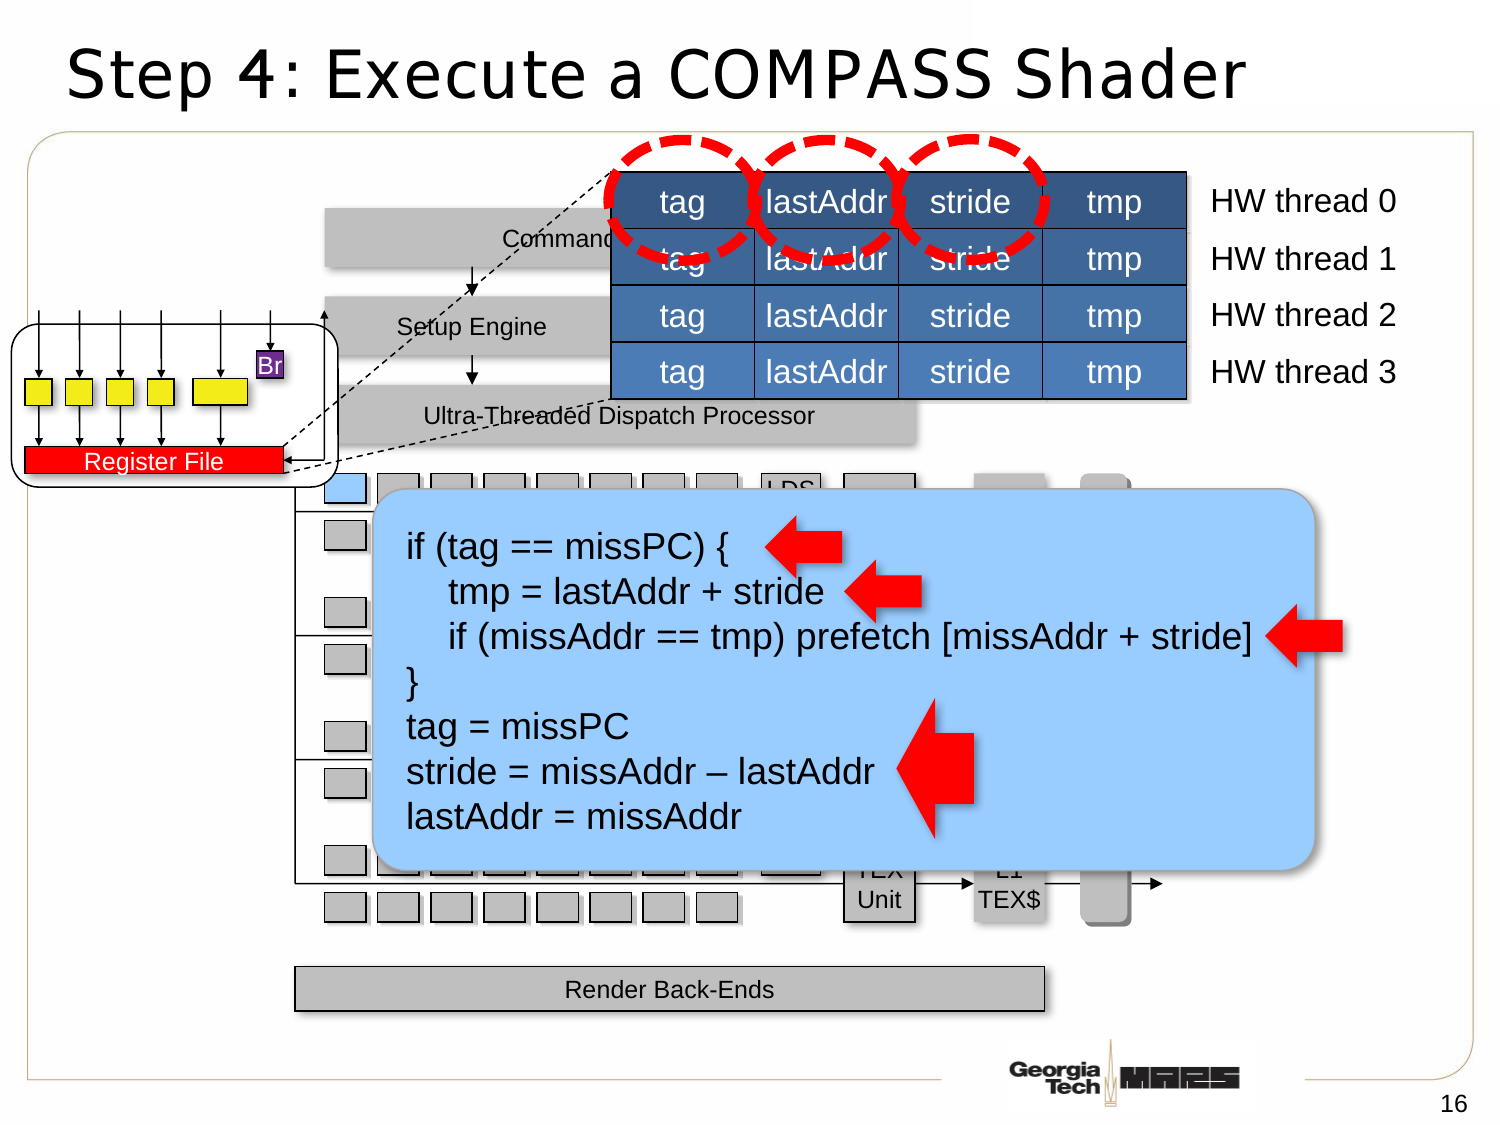

# Step 4: Execute a COMPASS Shader

HW thread 0
tag
lastAddr
stride
tmp
tag
lastAddr
stride
tmp
tag
lastAddr
stride
tmp
tag
lastAddr
stride
tmp
HW thread 1
HW thread 2
HW thread 3

Command Processor

Setup Engine
Inst. $
Const. $

Br

Register File

Ultra-Threaded Dispatch Processor

LDS
TEX
Unit
L1
TEX$
x-
bar
if (tag == missPC) {
    tmp = lastAddr + stride
    if (missAddr == tmp) prefetch [missAddr + stride]
}
tag = missPC
stride = missAddr – lastAddr
lastAddr = missAddr

LDS
TEX
Unit
L1
TEX$

LDS
TEX
Unit
L1
TEX$

LDS
TEX
Unit
L1
TEX$

Render Back-Ends